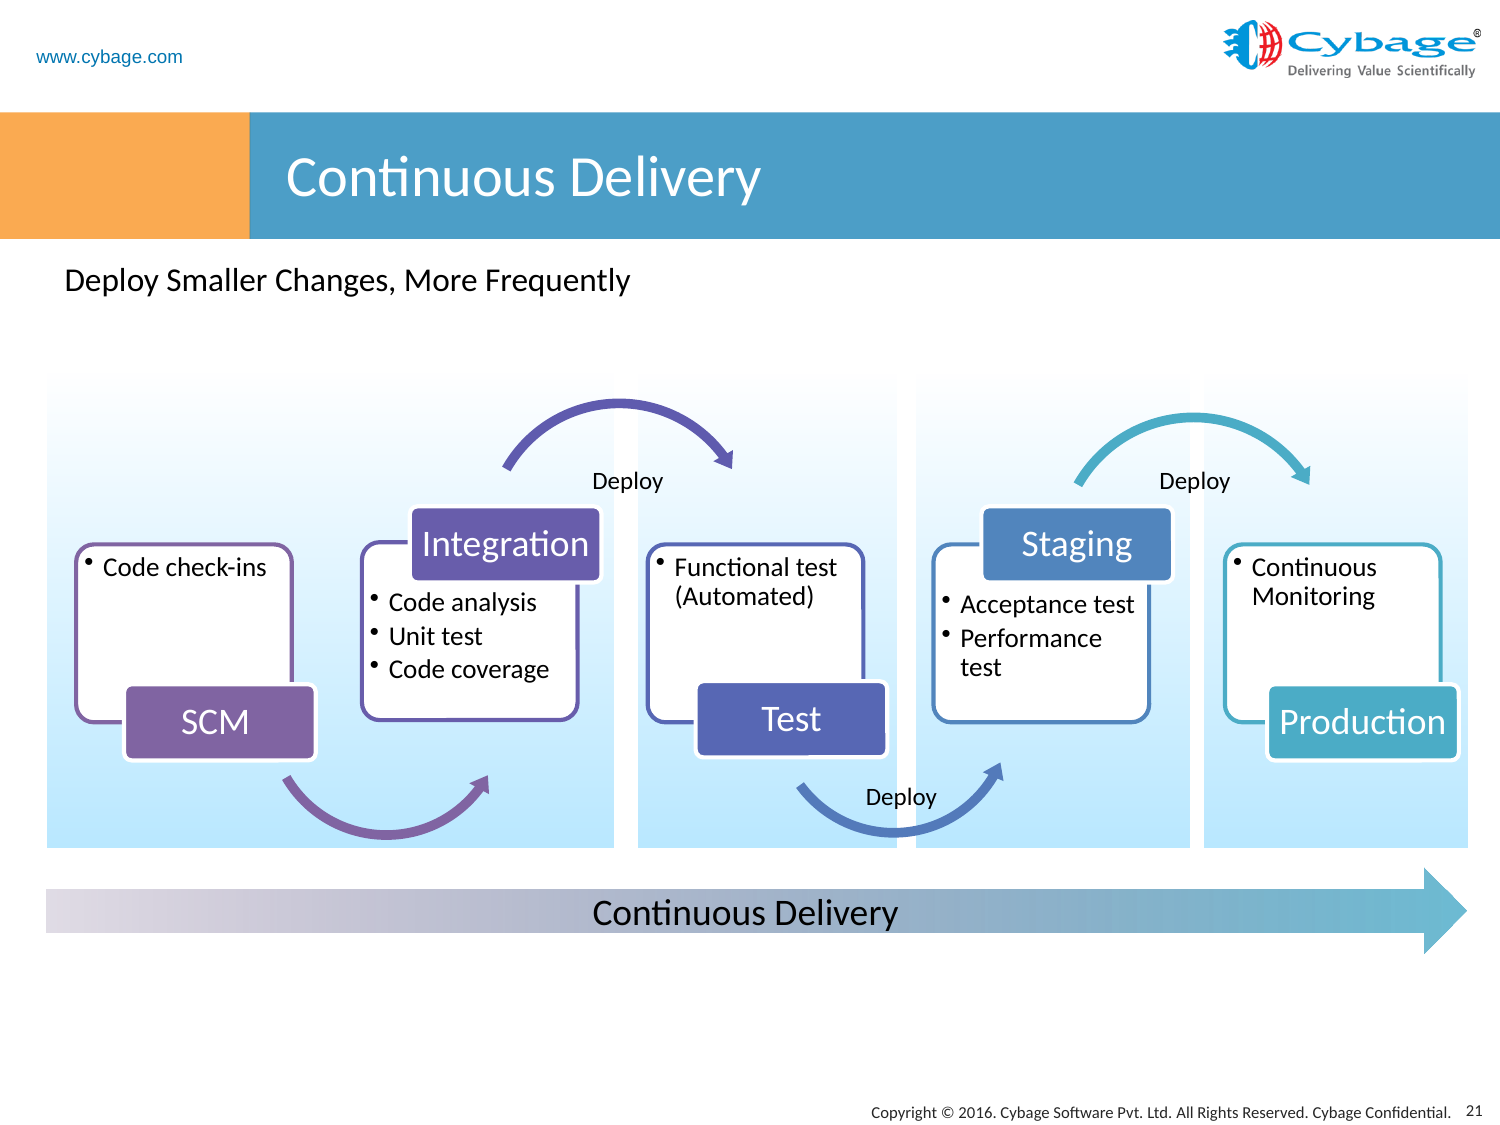

# Continuous Delivery
Deploy Smaller Changes, More Frequently

Deploy

Deploy

Integration

Code analysis
Unit test
Code coverage

Staging

Acceptance test
Performance test

Code check-ins

SCM

Functional test  (Automated)

Test

Continuous Monitoring

Production

Deploy

Continuous Delivery